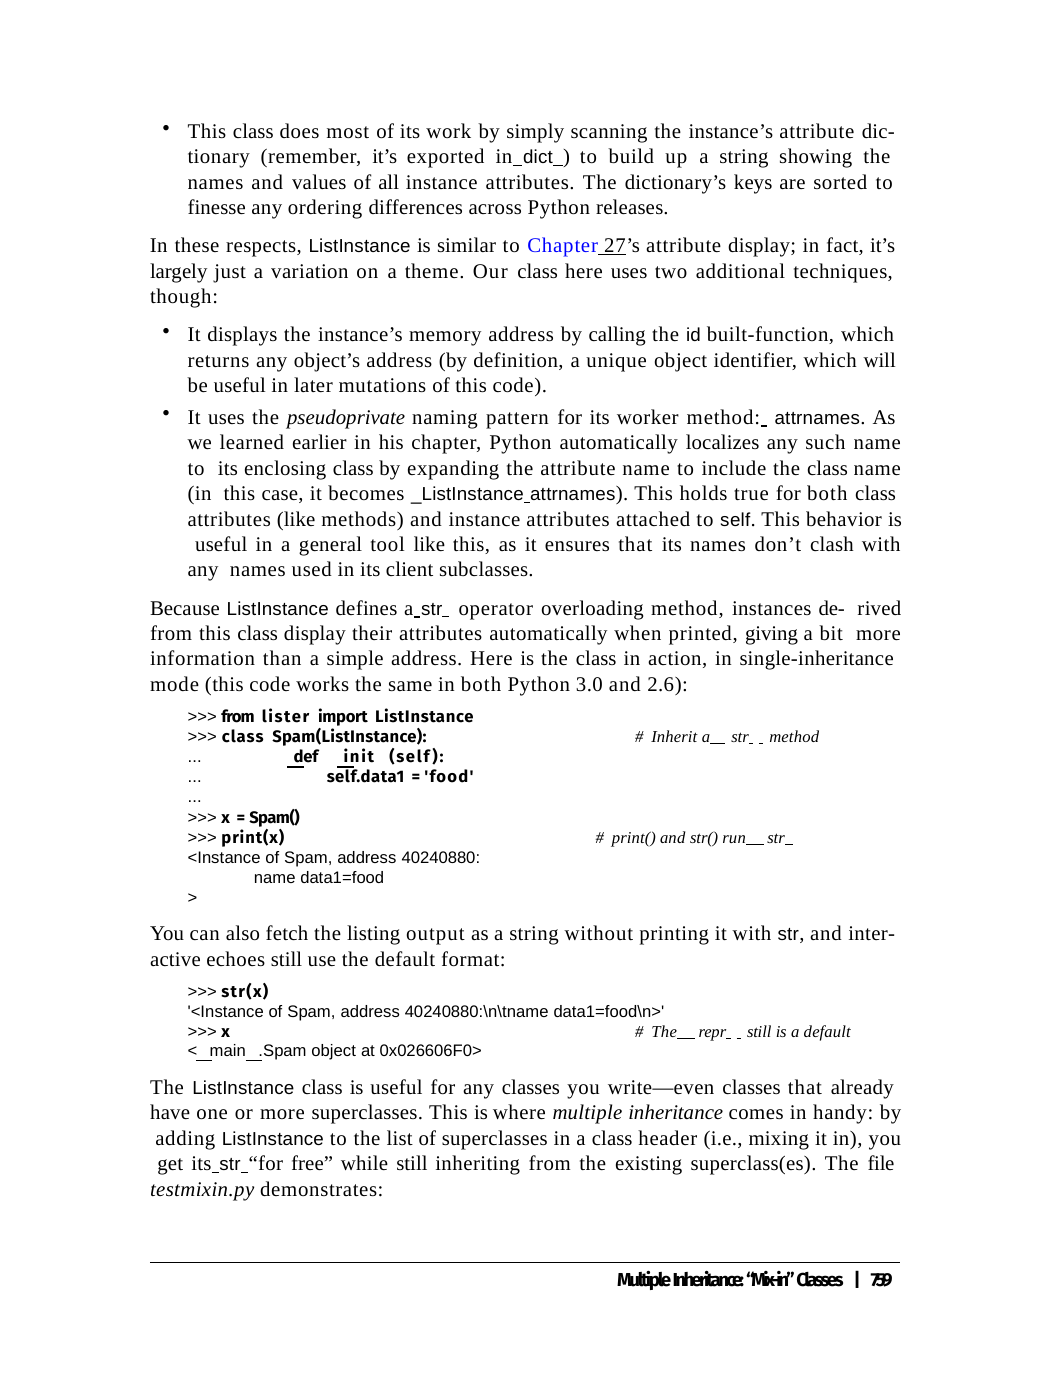

This class does most of its work by simply scanning the instance’s attribute dic-  tionary (remember, it’s exported in dict ) to build up a string showing the  names and values of all instance attributes. The dictionary’s keys are sorted to  finesse any ordering differences across Python releases.
In these respects, ListInstance is similar to Chapter 27’s attribute display; in fact, it’s  largely just a variation on a theme. Our class here uses two additional techniques,  though:
It displays the instance’s memory address by calling the id built-function, which  returns any object’s address (by definition, a unique object identifier, which will  be useful in later mutations of this code).
It uses the pseudoprivate naming pattern for its worker method: attrnames. As  we learned earlier in his chapter, Python automatically localizes any such name to  its enclosing class by expanding the attribute name to include the class name (in  this case, it becomes _ListInstance attrnames). This holds true for both class  attributes (like methods) and instance attributes attached to self. This behavior is  useful in a general tool like this, as it ensures that its names don’t clash with any  names used in its client subclasses.
Because ListInstance defines a str operator overloading method, instances de-  rived from this class display their attributes automatically when printed, giving a bit  more information than a simple address. Here is the class in action, in single-inheritance  mode (this code works the same in both Python 3.0 and 2.6):
>>> from lister import ListInstance
>>> class Spam(ListInstance):	# Inherit a  str  method
...	def	init  (self):
...	self.data1 = 'food'
...

>>> x = Spam()
>>> print(x)
<Instance of Spam, address 40240880:  name data1=food
# print() and str() run    str
>
You can also fetch the listing output as a string without printing it with str, and inter-  active echoes still use the default format:
>>> str(x)
'<Instance of Spam, address 40240880:\n\tname data1=food\n>'
>>> x	# The    repr  still is a default
< main .Spam object at 0x026606F0>

The ListInstance class is useful for any classes you write—even classes that already  have one or more superclasses. This is where multiple inheritance comes in handy: by  adding ListInstance to the list of superclasses in a class header (i.e., mixing it in), you  get its str “for free” while still inheriting from the existing superclass(es). The file  testmixin.py demonstrates:

Multiple Inheritance: “Mix-in” Classes  |  759